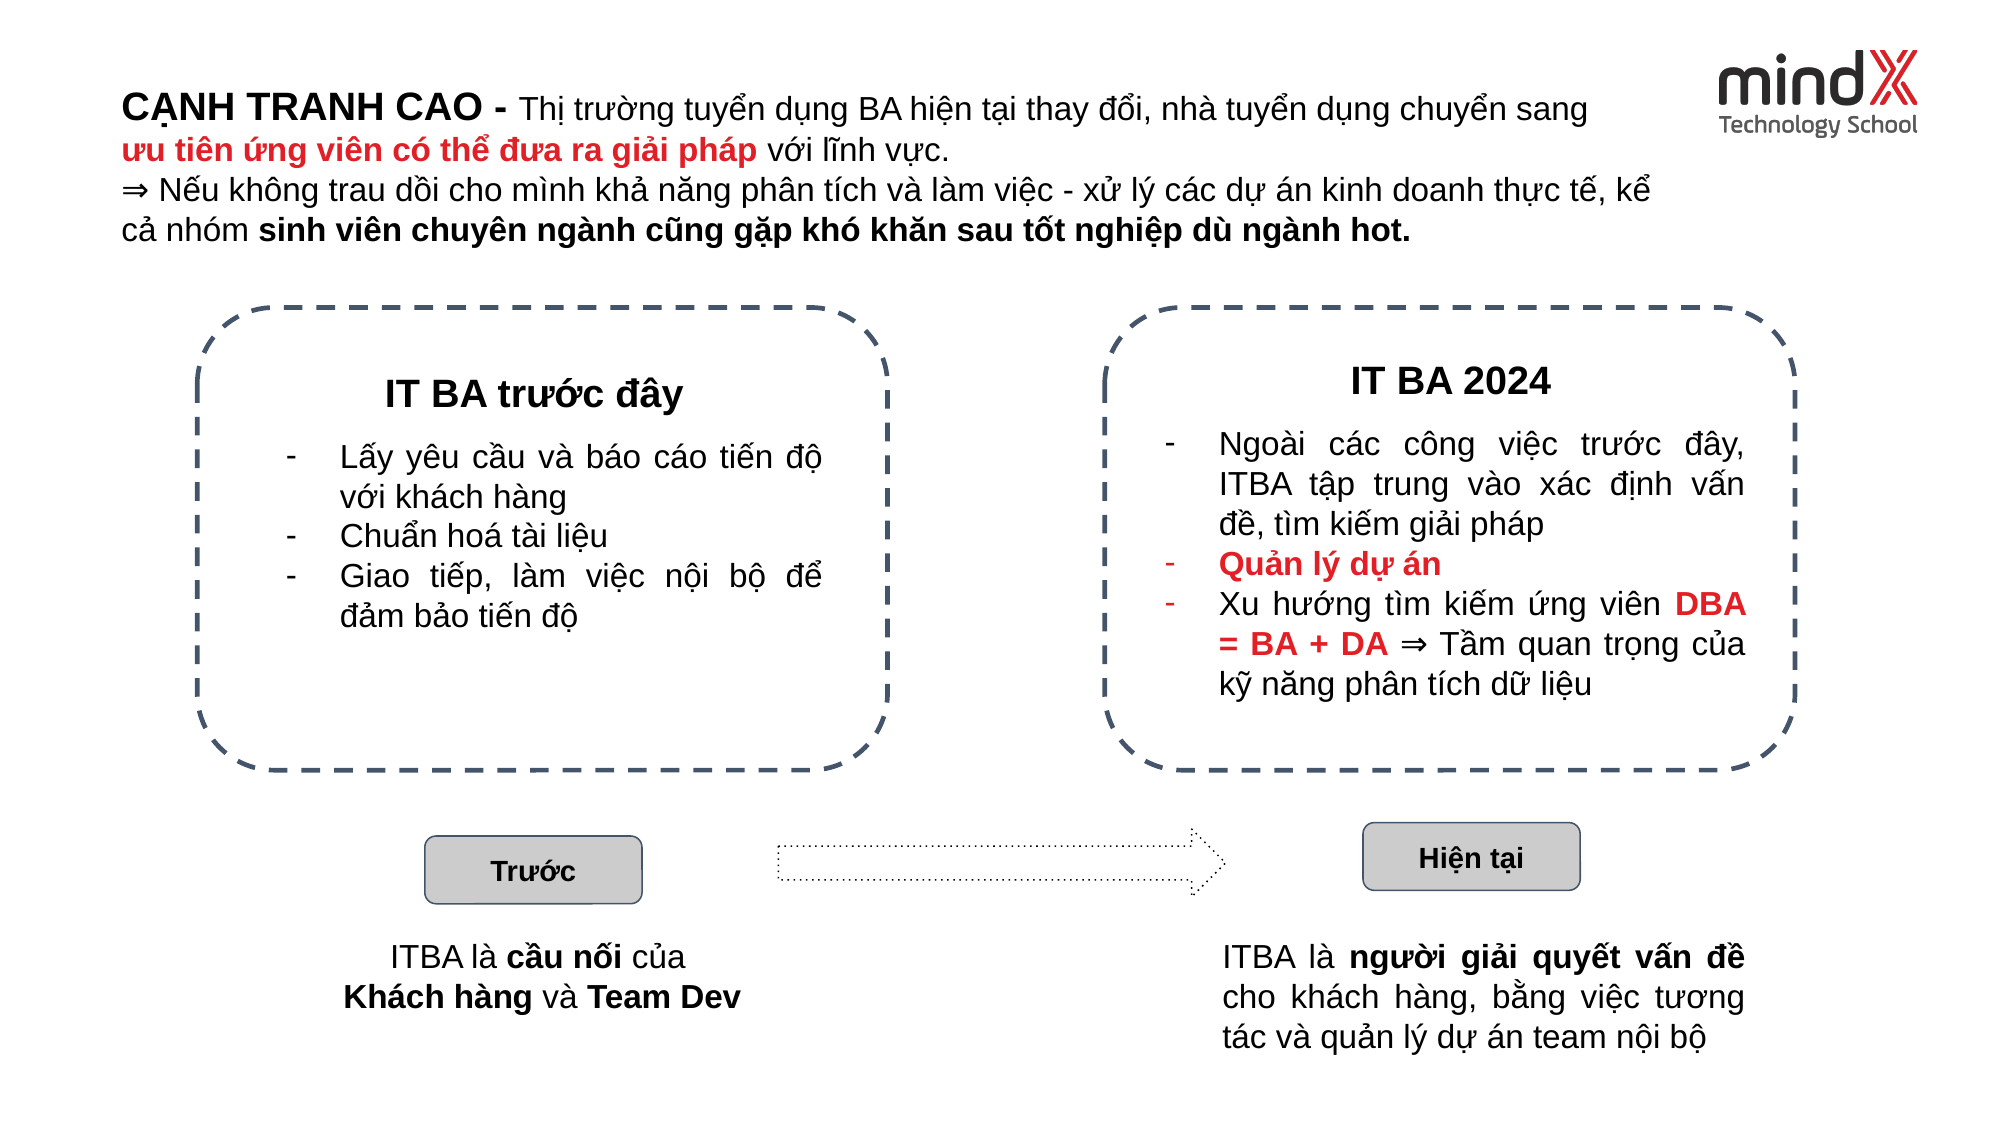

CẠNH TRANH CAO - Thị trường tuyển dụng BA hiện tại thay đổi, nhà tuyển dụng chuyển sang
ưu tiên ứng viên có thể đưa ra giải pháp với lĩnh vực.
⇒ Nếu không trau dồi cho mình khả năng phân tích và làm việc - xử lý các dự án kinh doanh thực tế, kể cả nhóm sinh viên chuyên ngành cũng gặp khó khăn sau tốt nghiệp dù ngành hot.

IT BA 2024
IT BA trước đây
Ngoài các công việc trước đây, ITBA tập trung vào xác định vấn đề, tìm kiếm giải pháp
Quản lý dự án
Xu hướng tìm kiếm ứng viên DBA = BA + DA ⇒ Tầm quan trọng của kỹ năng phân tích dữ liệu
Lấy yêu cầu và báo cáo tiến độ với khách hàng
Chuẩn hoá tài liệu
Giao tiếp, làm việc nội bộ để đảm bảo tiến độ
Hiện tại

Trước
ITBA là cầu nối của
Khách hàng và Team Dev

ITBA là người giải quyết vấn đề cho khách hàng, bằng việc tương tác và quản lý dự án team nội bộ